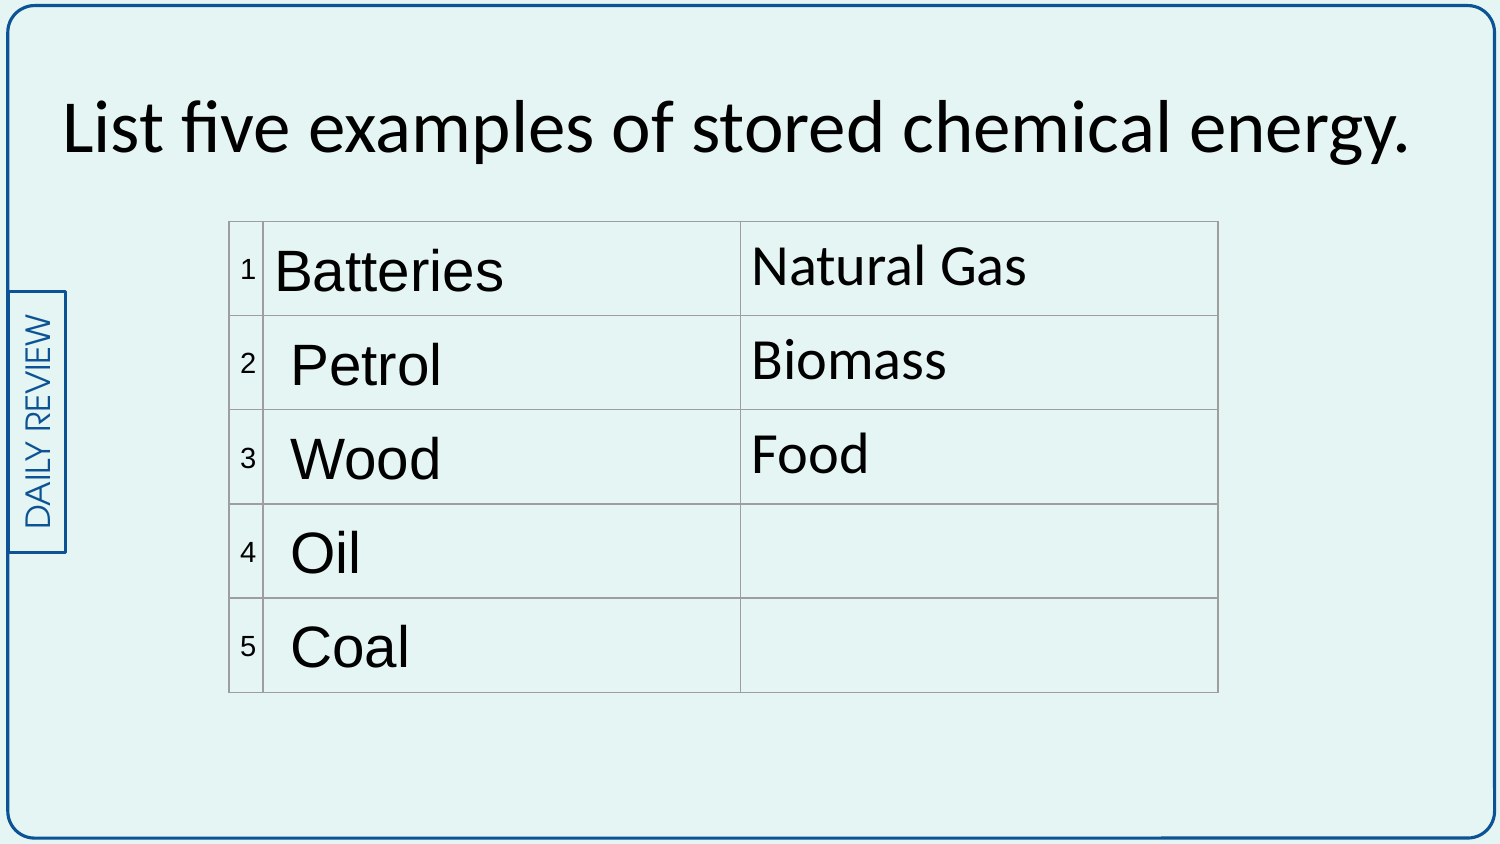

List five examples of stored chemical energy.

| 1 | Batteries | Natural Gas |
| --- | --- | --- |
| 2 | Petrol | Biomass |
| 3 | Wood | Food |
| 4 | Oil |  |
| 5 | Coal |  |